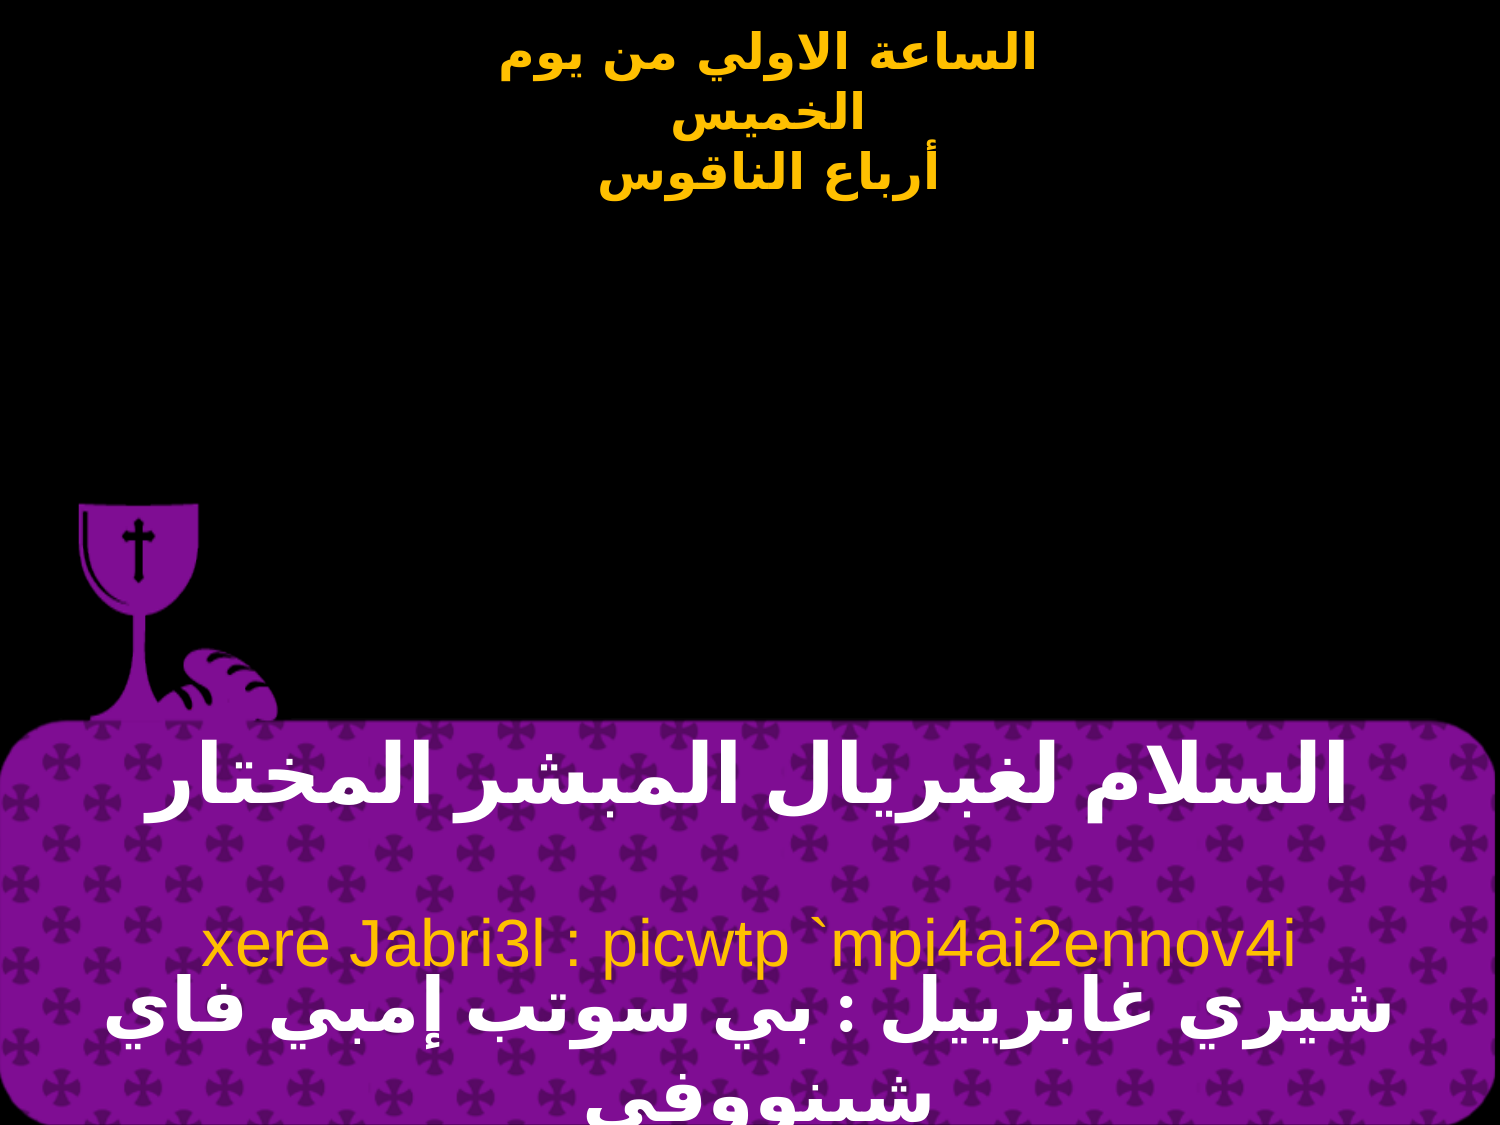

# السلام لغبريال المبشر المختار
xere Jabri3l : picwtp `mpi4ai2ennov4i
شيري غابرييل : بي سوتب إمبي فاي شينووفي